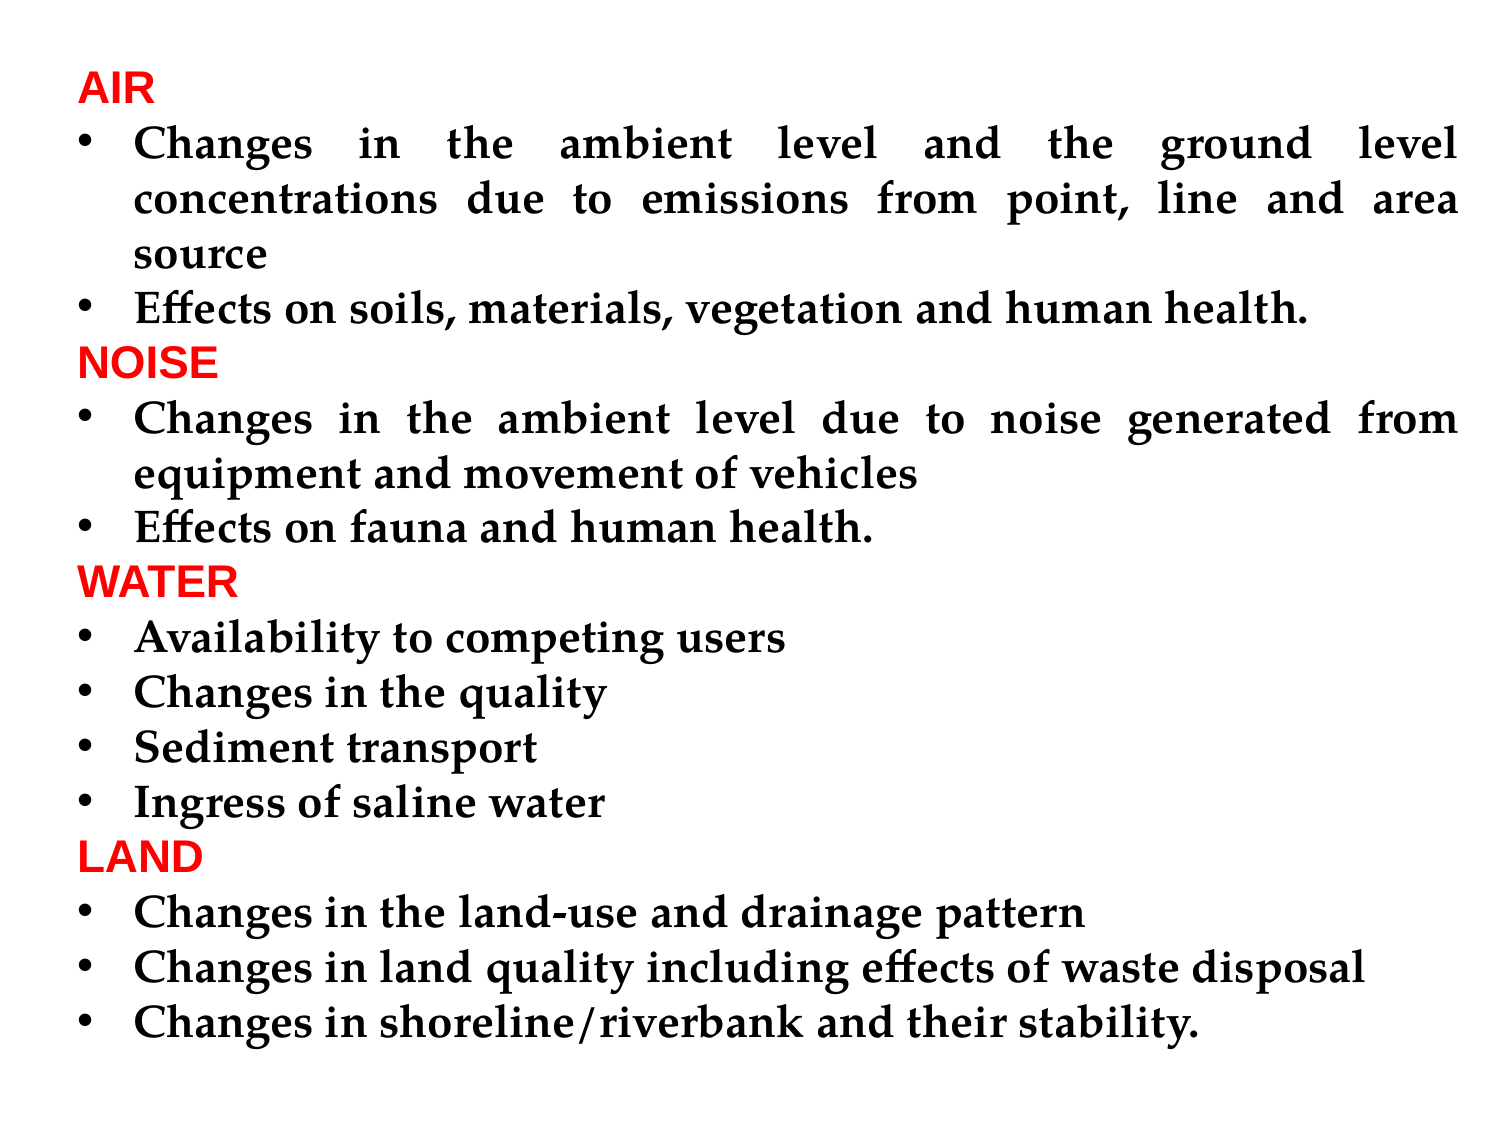

AIR
Changes in the ambient level and the ground level concentrations due to emissions from point, line and area source
Effects on soils, materials, vegetation and human health.
NOISE
Changes in the ambient level due to noise generated from equipment and movement of vehicles
Effects on fauna and human health.
WATER
Availability to competing users
Changes in the quality
Sediment transport
Ingress of saline water
LAND
Changes in the land-use and drainage pattern
Changes in land quality including effects of waste disposal
Changes in shoreline/riverbank and their stability.